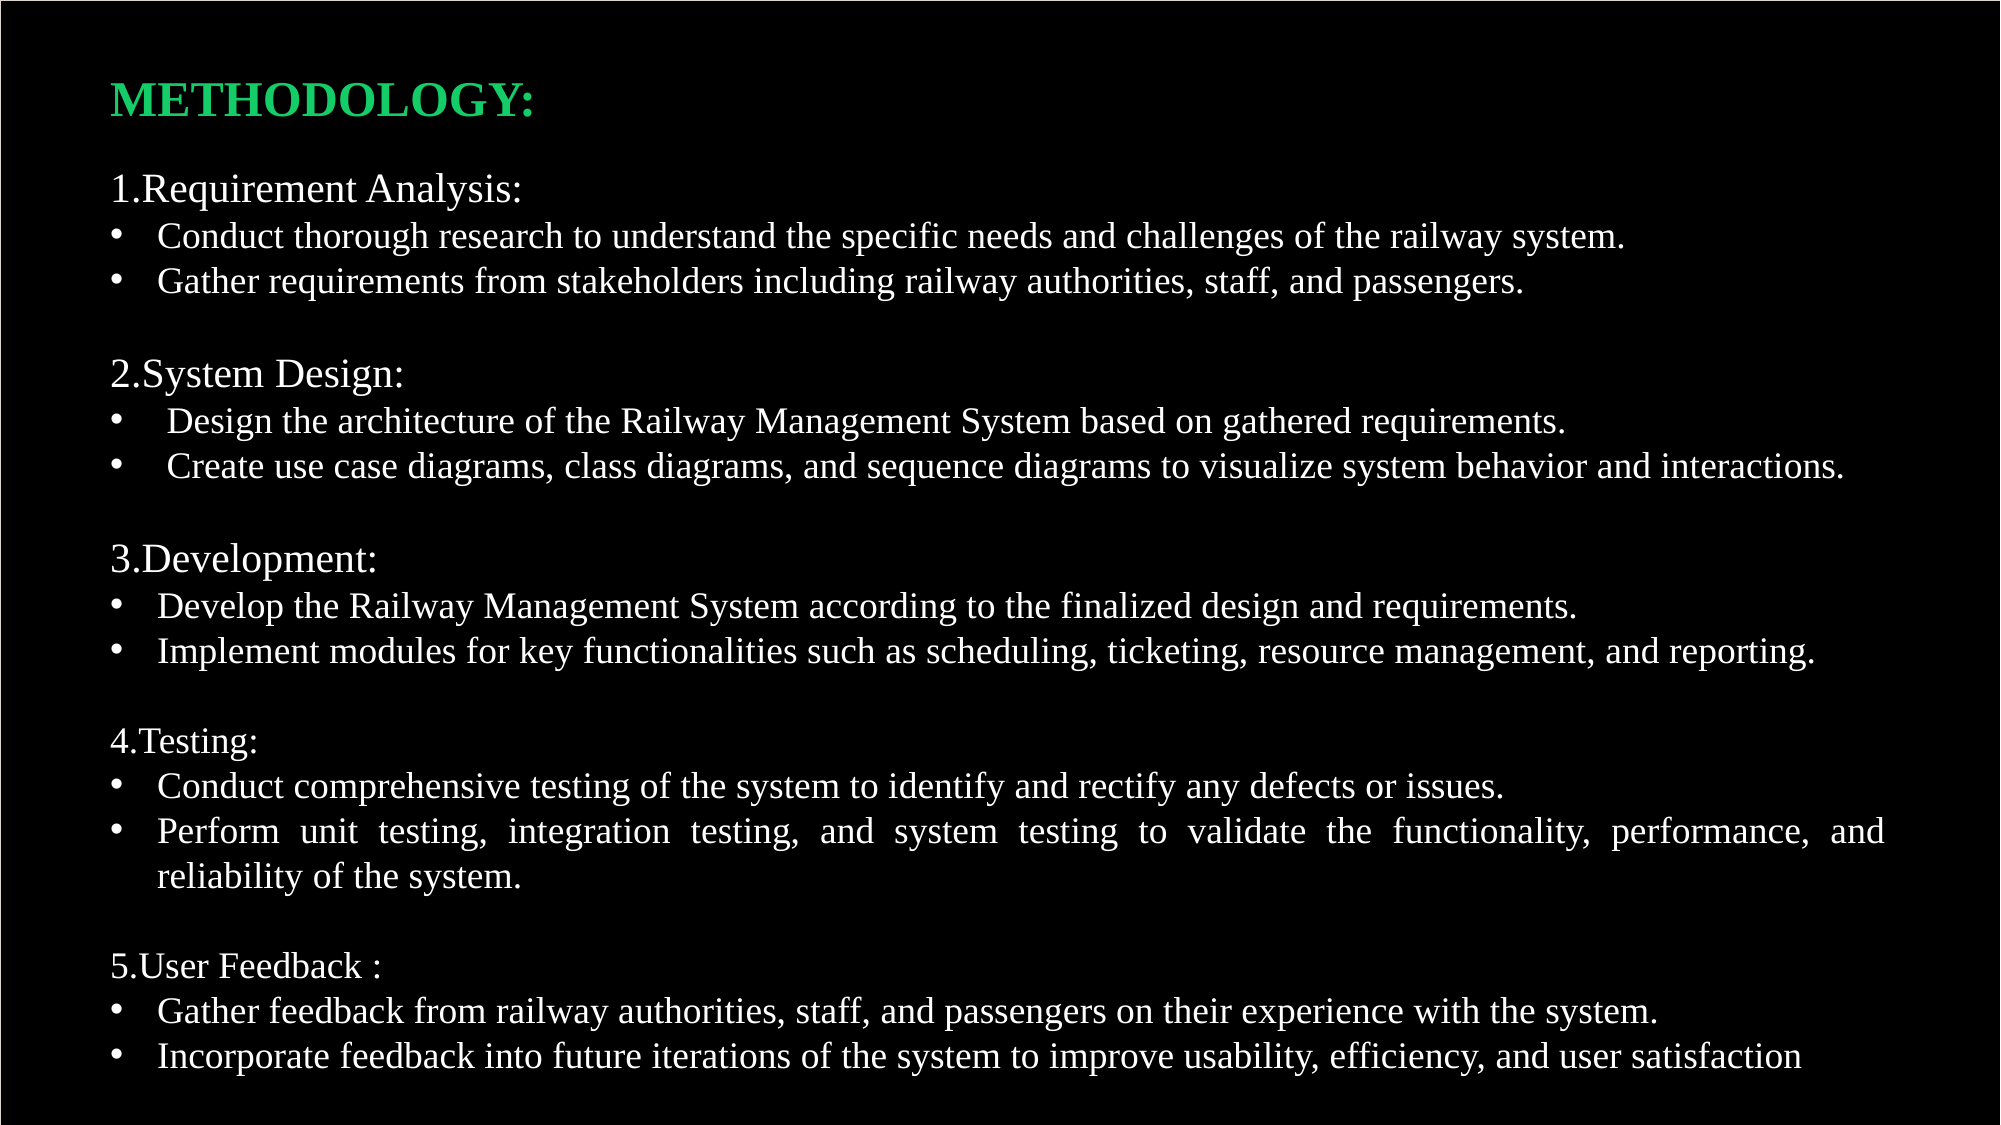

METHODOLOGY:
1.Requirement Analysis:
Conduct thorough research to understand the specific needs and challenges of the railway system.
Gather requirements from stakeholders including railway authorities, staff, and passengers.

2.System Design:
 Design the architecture of the Railway Management System based on gathered requirements.
 Create use case diagrams, class diagrams, and sequence diagrams to visualize system behavior and interactions.

3.Development:
Develop the Railway Management System according to the finalized design and requirements.
Implement modules for key functionalities such as scheduling, ticketing, resource management, and reporting.

4.Testing:
Conduct comprehensive testing of the system to identify and rectify any defects or issues.
Perform unit testing, integration testing, and system testing to validate the functionality, performance, and reliability of the system.

5.User Feedback :
Gather feedback from railway authorities, staff, and passengers on their experience with the system.
Incorporate feedback into future iterations of the system to improve usability, efficiency, and user satisfaction